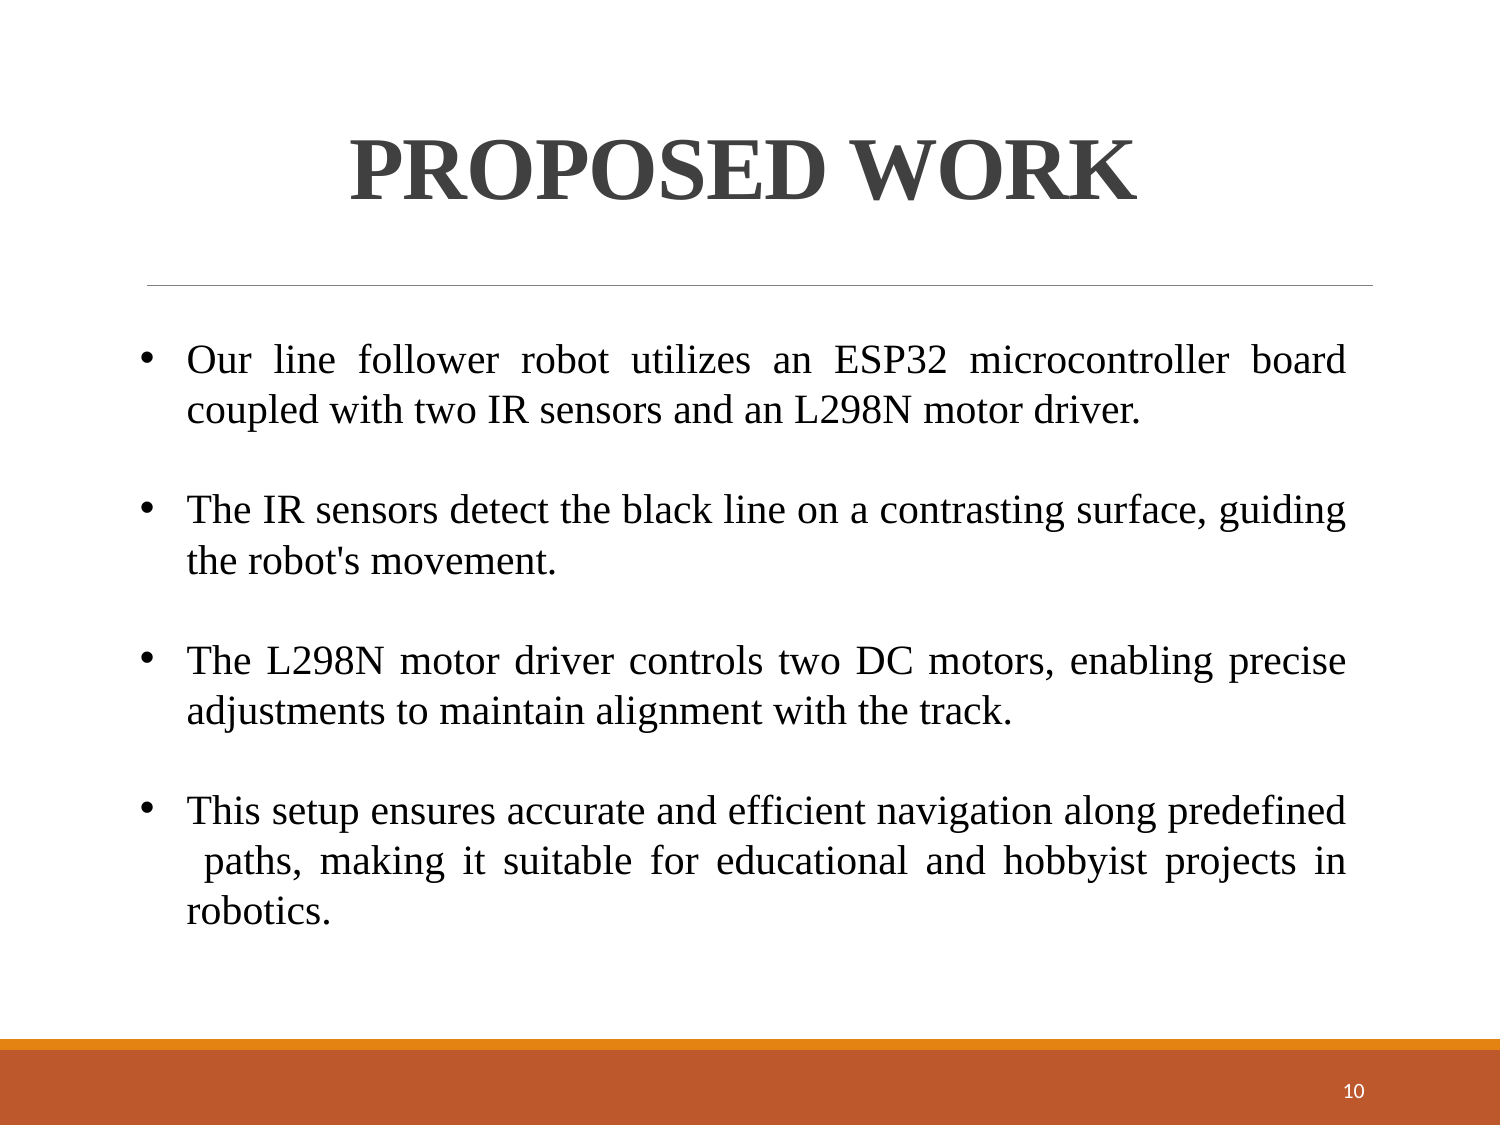

# PROPOSED WORK
Our line follower robot utilizes an ESP32 microcontroller board coupled with two IR sensors and an L298N motor driver.

The IR sensors detect the black line on a contrasting surface, guiding the robot's movement.

The L298N motor driver controls two DC motors, enabling precise adjustments to maintain alignment with the track.

This setup ensures accurate and efficient navigation along predefined  paths, making it suitable for educational and hobbyist projects in robotics.
10